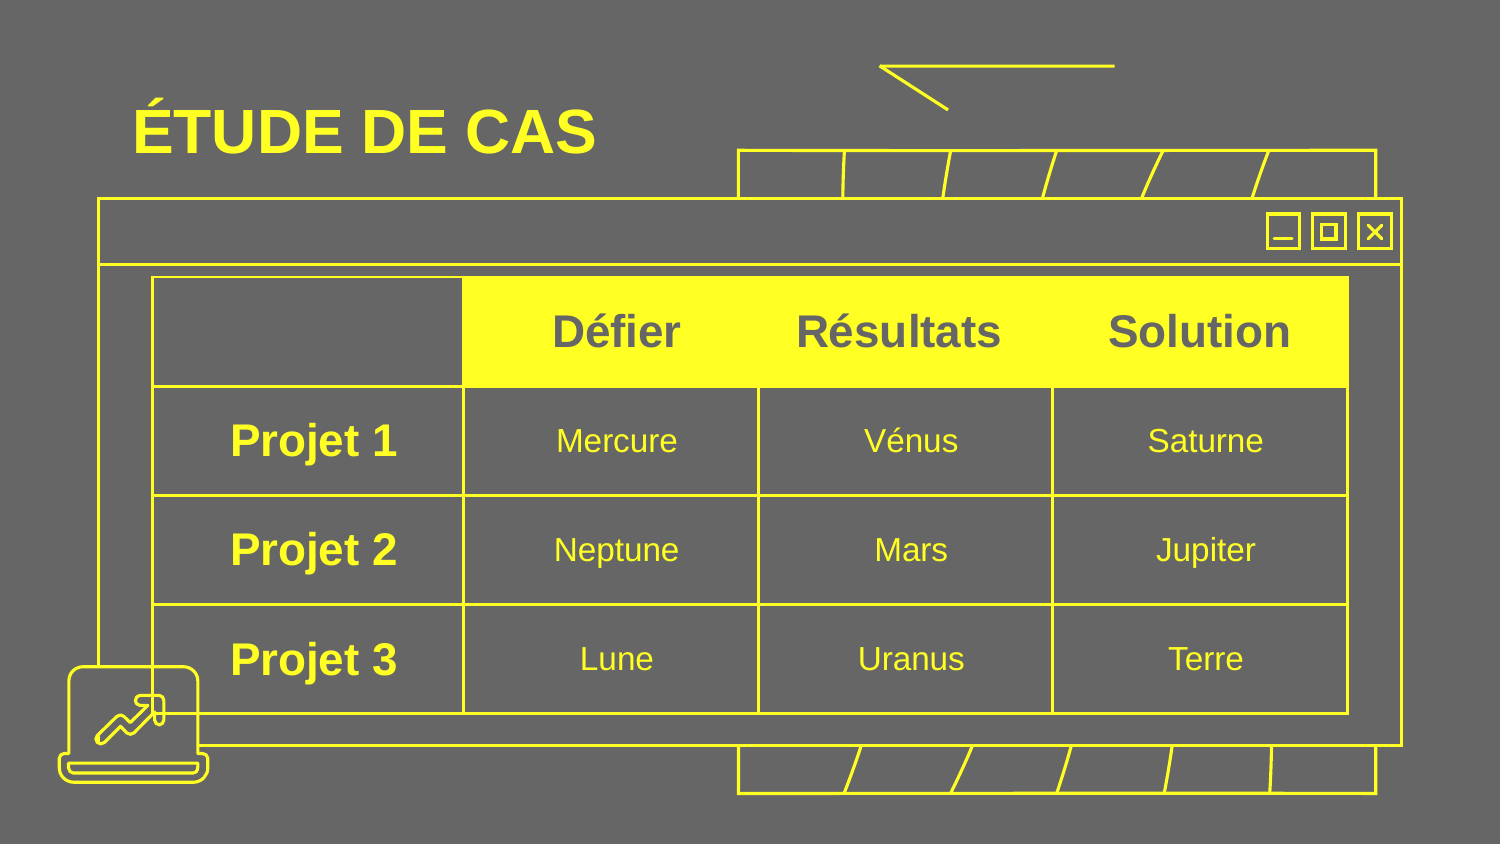

# ÉTUDE DE CAS
|  | Défier | Résultats | Solution |
| --- | --- | --- | --- |
| Projet 1 | Mercure | Vénus | Saturne |
| Projet 2 | Neptune | Mars | Jupiter |
| Projet 3 | Lune | Uranus | Terre |